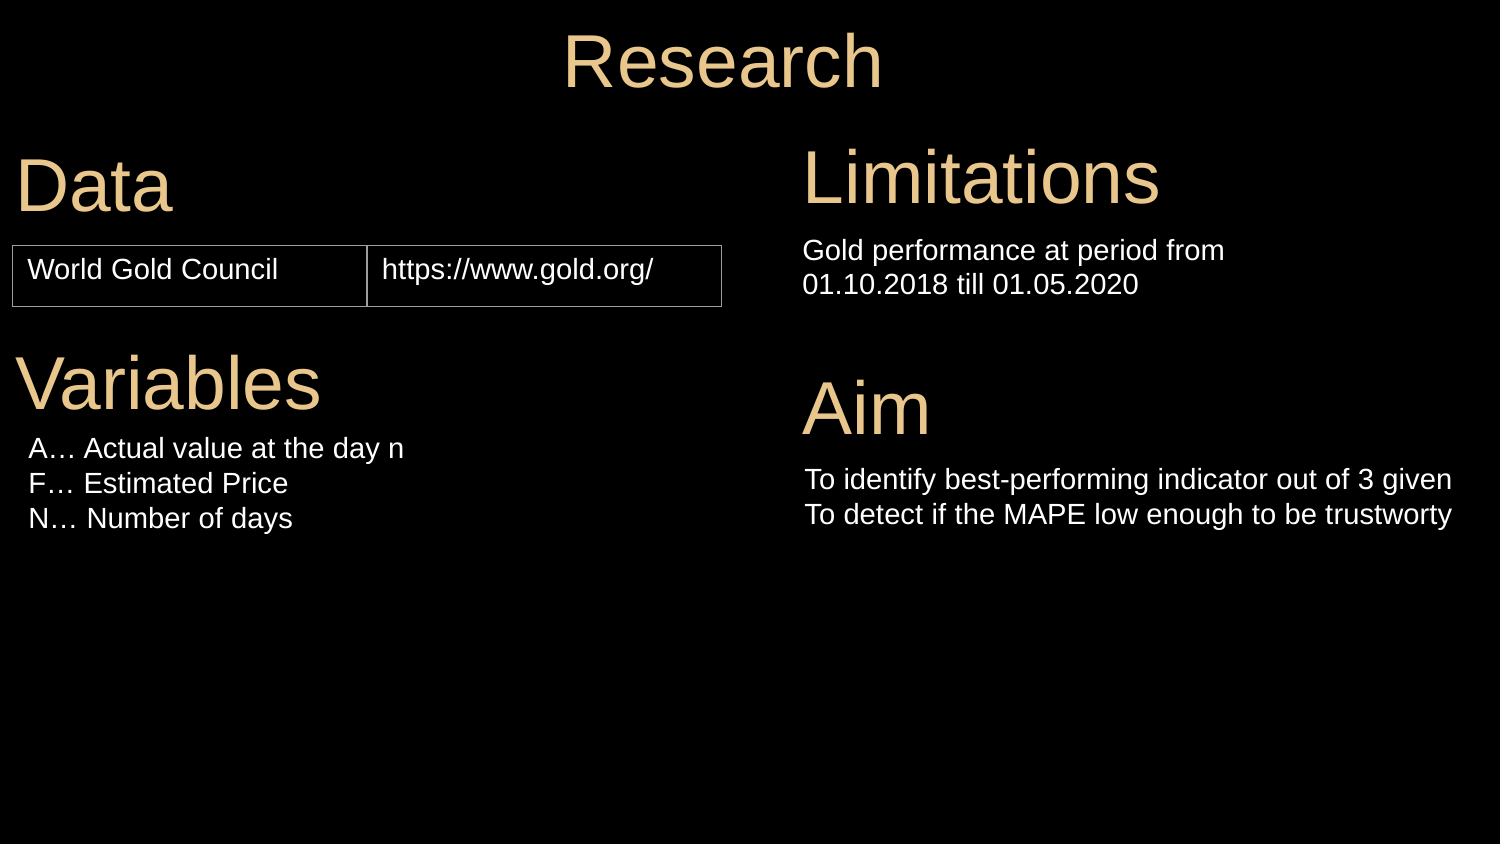

Research
Limitations
Data
Gold performance at period from 01.10.2018 till 01.05.2020
| World Gold Council | https://www.gold.org/ |
| --- | --- |
Variables
Aim
A… Actual value at the day n
F… Estimated Price
N… Number of days

To identify best-performing indicator out of 3 given
To detect if the MAPE low enough to be trustworty